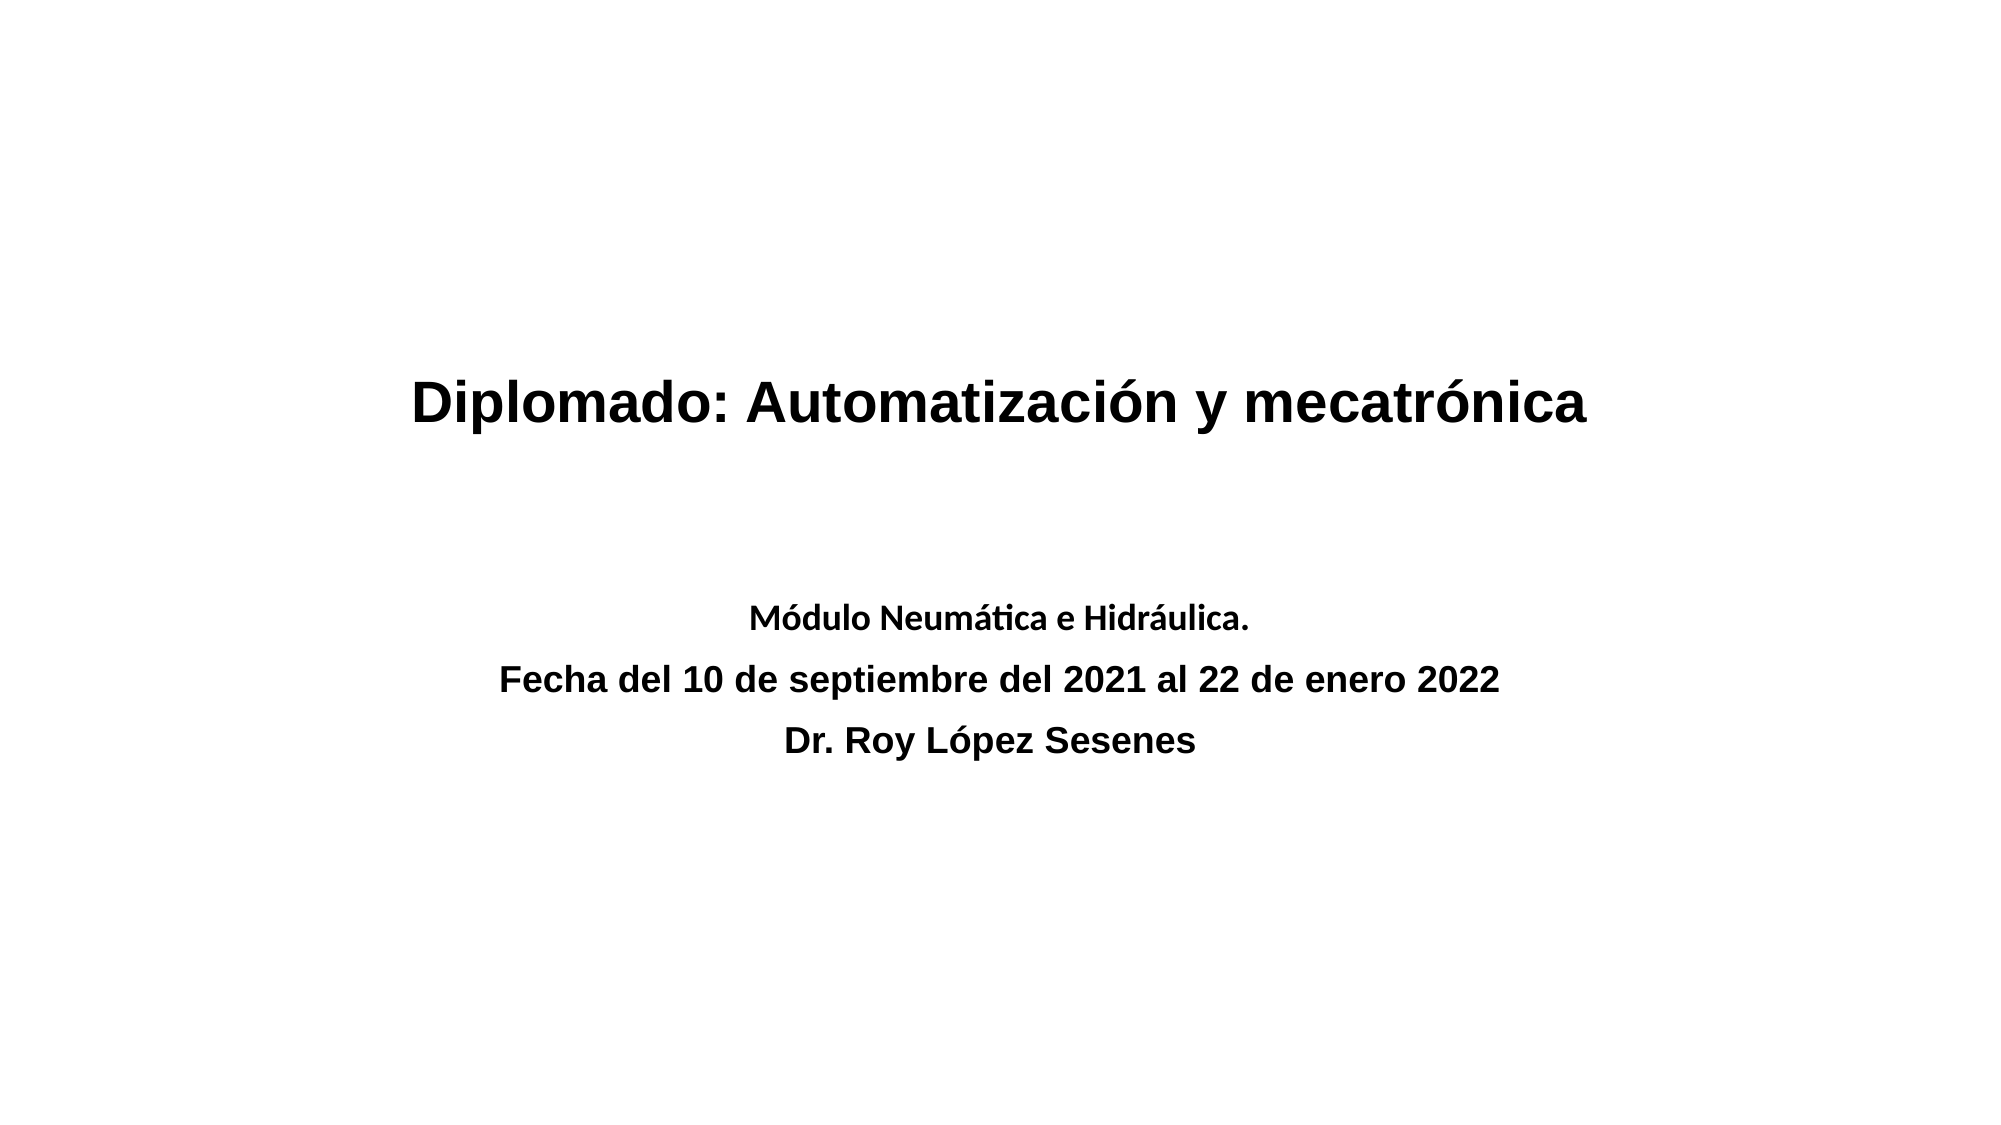

# Diplomado: Automatización y mecatrónica
Módulo Neumática e Hidráulica.
Fecha del 10 de septiembre del 2021 al 22 de enero 2022
Dr. Roy López Sesenes